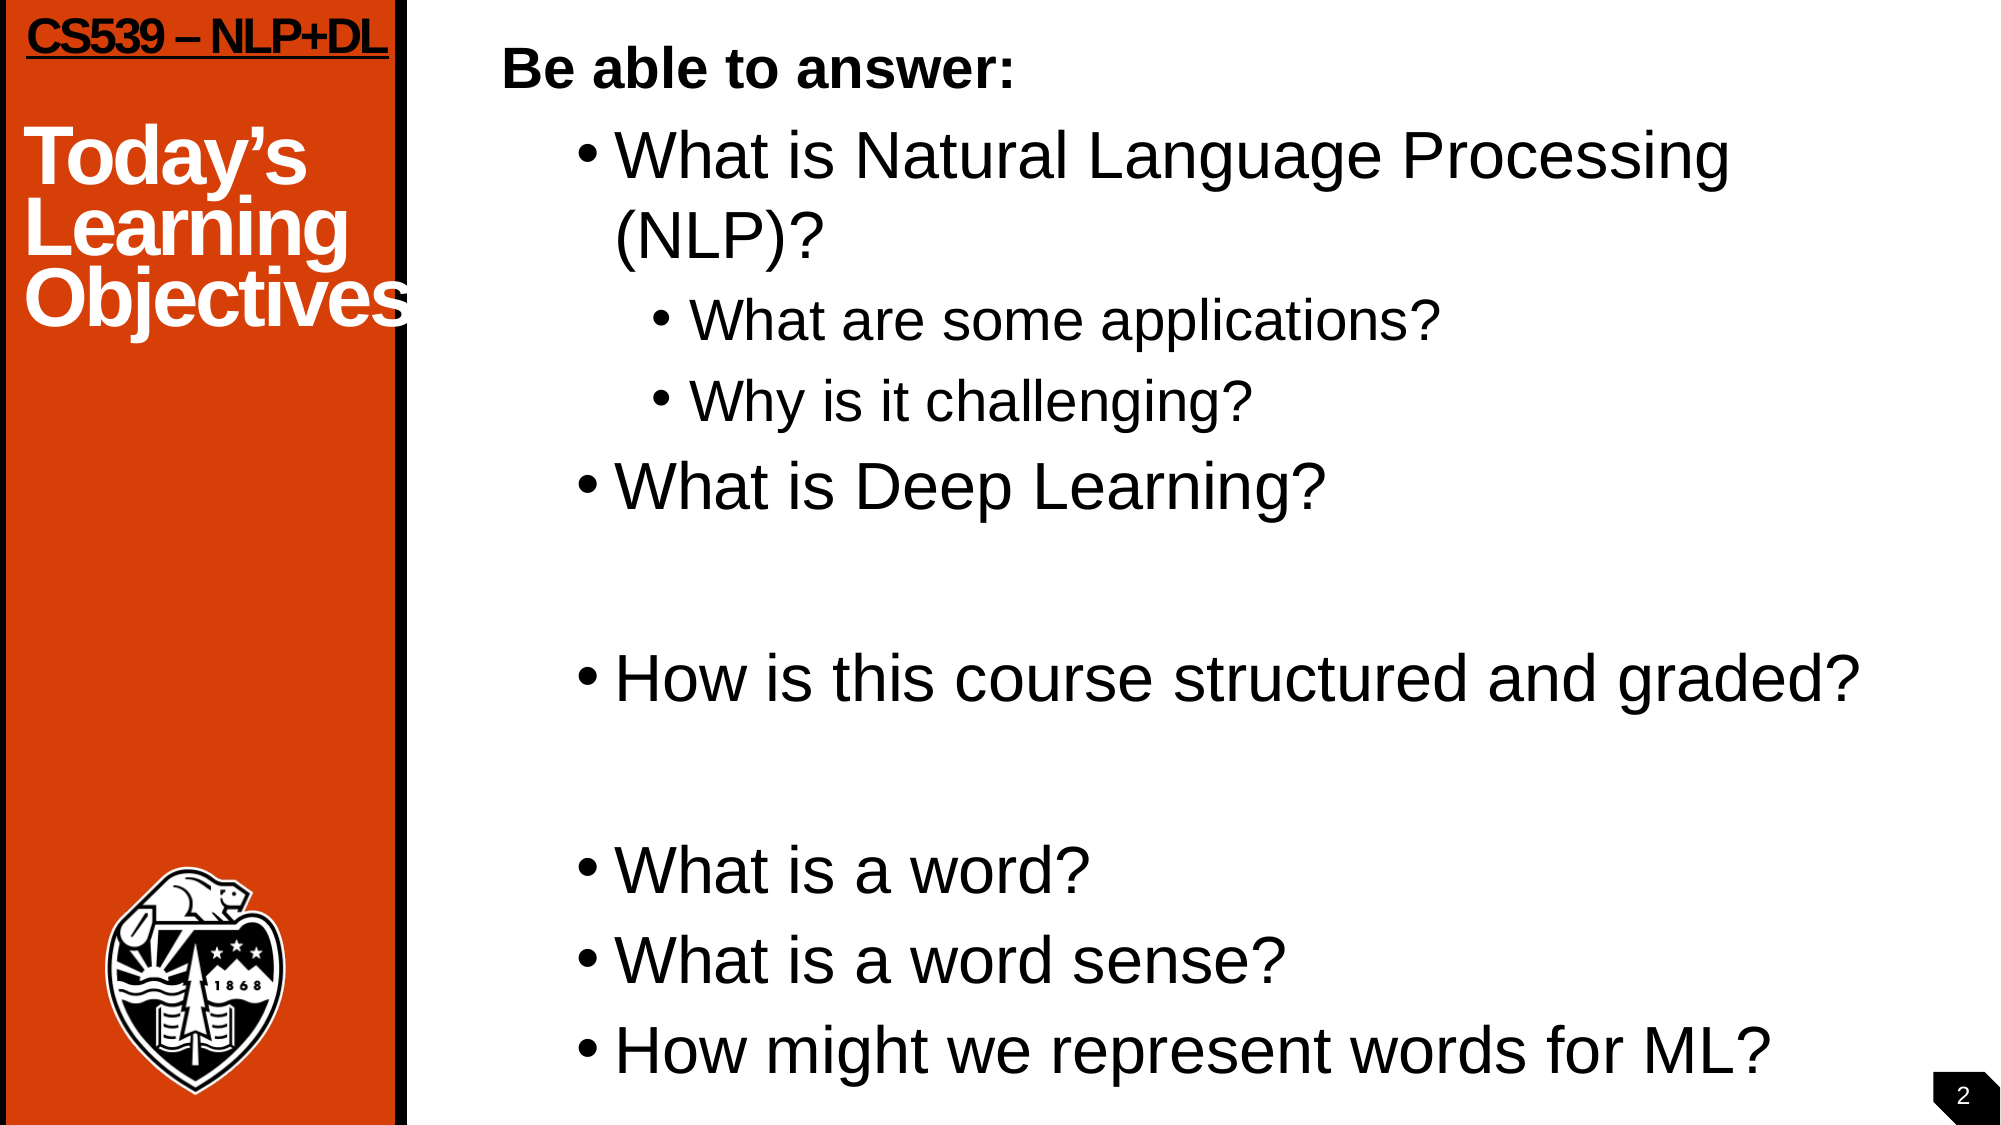

Be able to answer:
What is Natural Language Processing (NLP)?
What are some applications?
Why is it challenging?
What is Deep Learning?

How is this course structured and graded?

What is a word?
What is a word sense?
How might we represent words for ML?

2